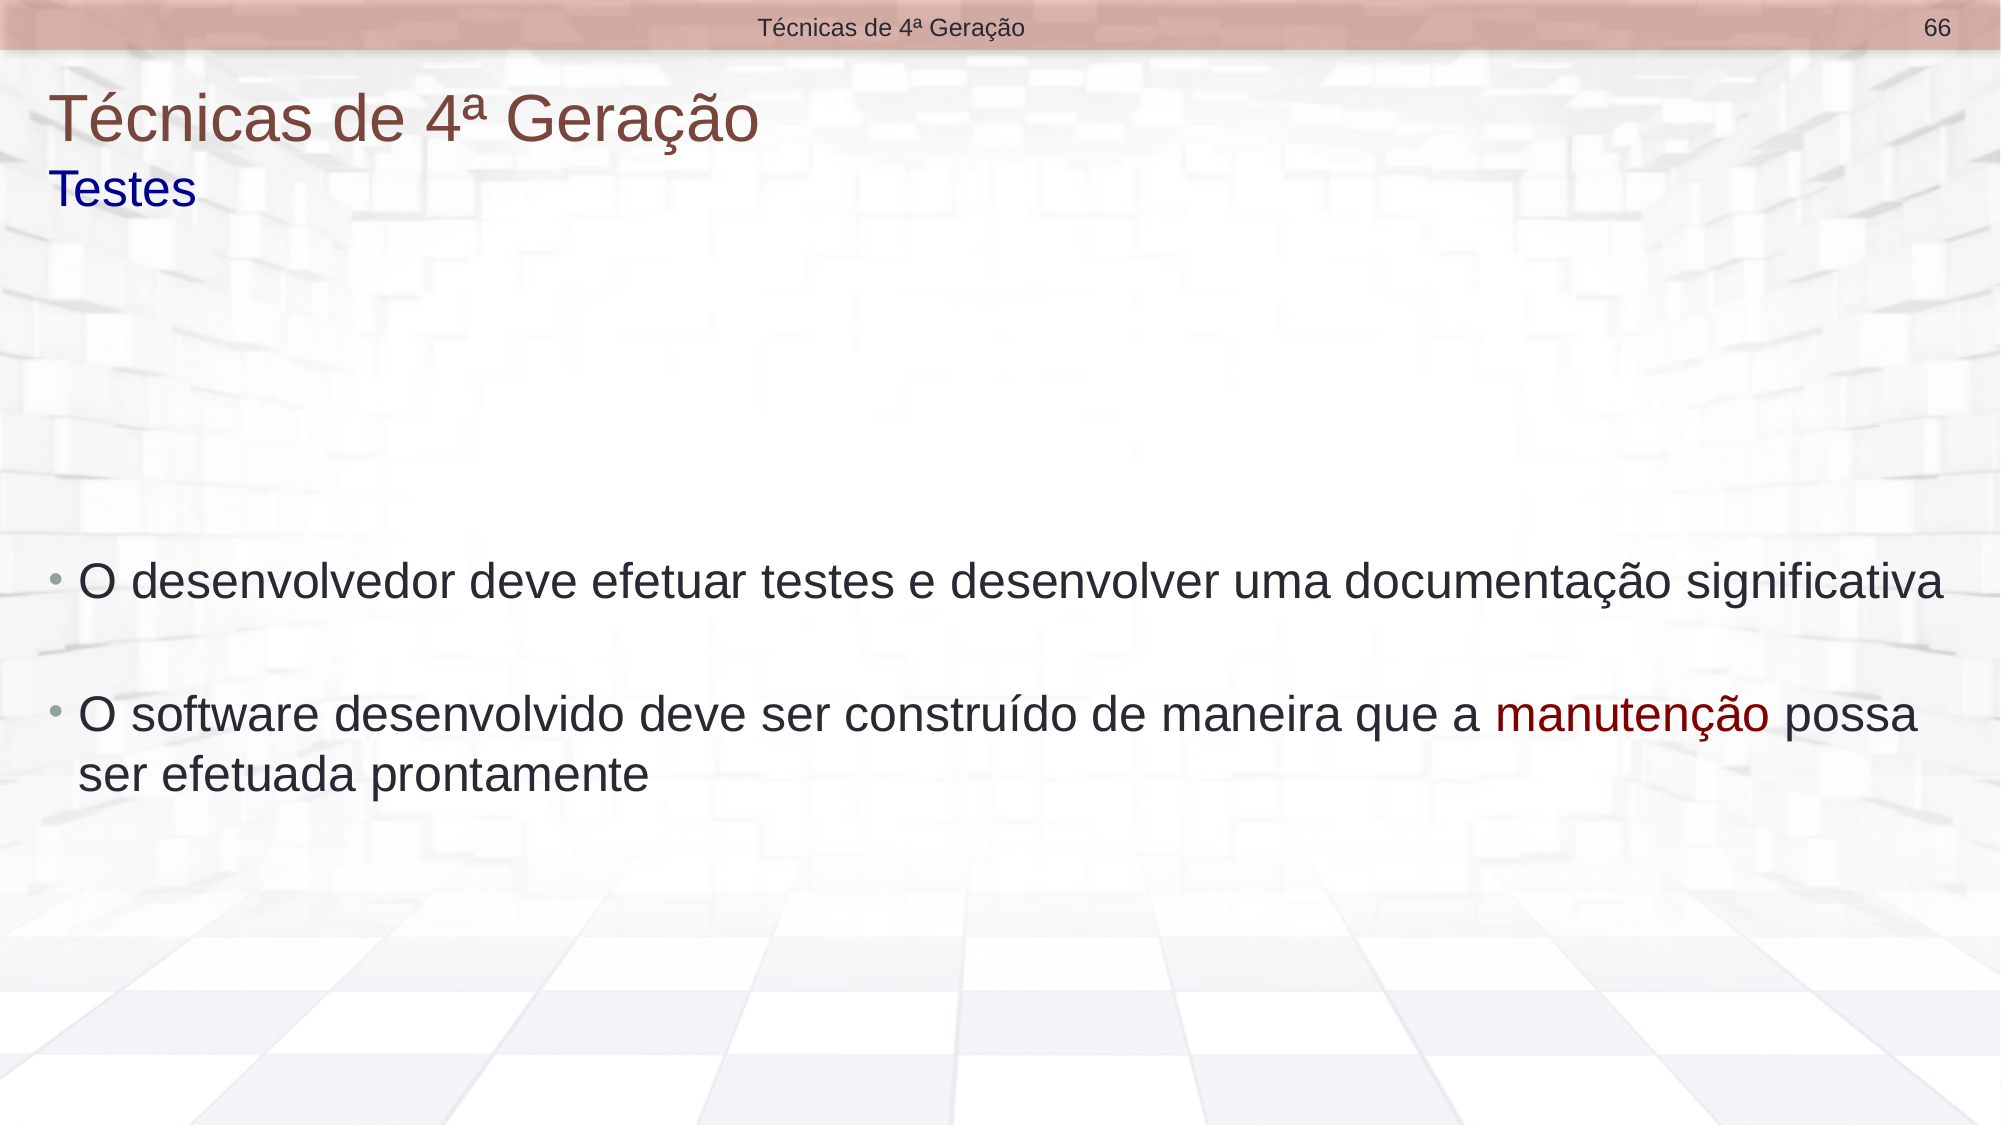

66
Técnicas de 4ª Geração
# Técnicas de 4ª Geração Testes
O desenvolvedor deve efetuar testes e desenvolver uma documentação significativa

O software desenvolvido deve ser construído de maneira que a manutenção possa ser efetuada prontamente